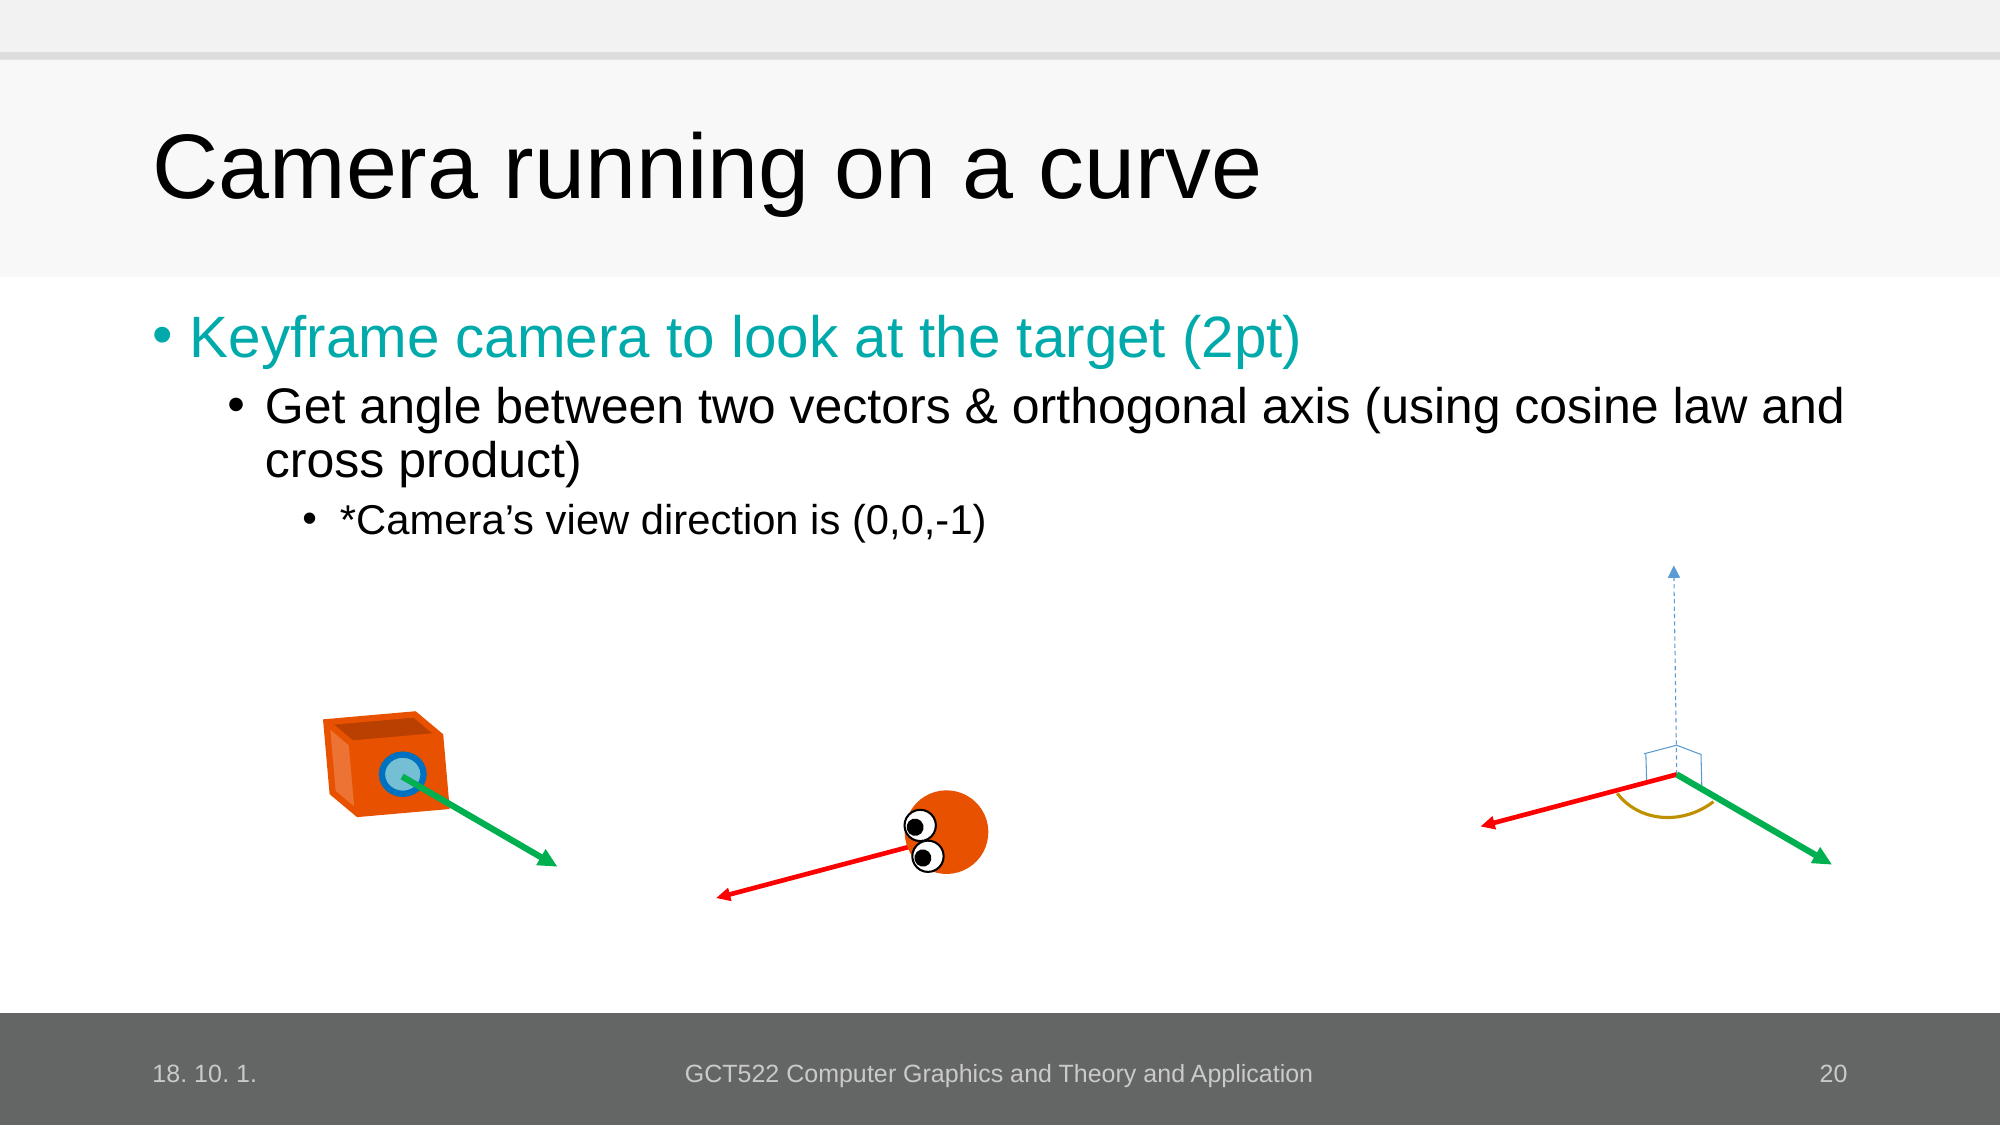

# Camera running on a curve
Keyframe camera to look at the target (2pt)
Get angle between two vectors & orthogonal axis (using cosine law and cross product)
*Camera’s view direction is (0,0,-1)

18. 10. 1.
GCT522 Computer Graphics and Theory and Application
20